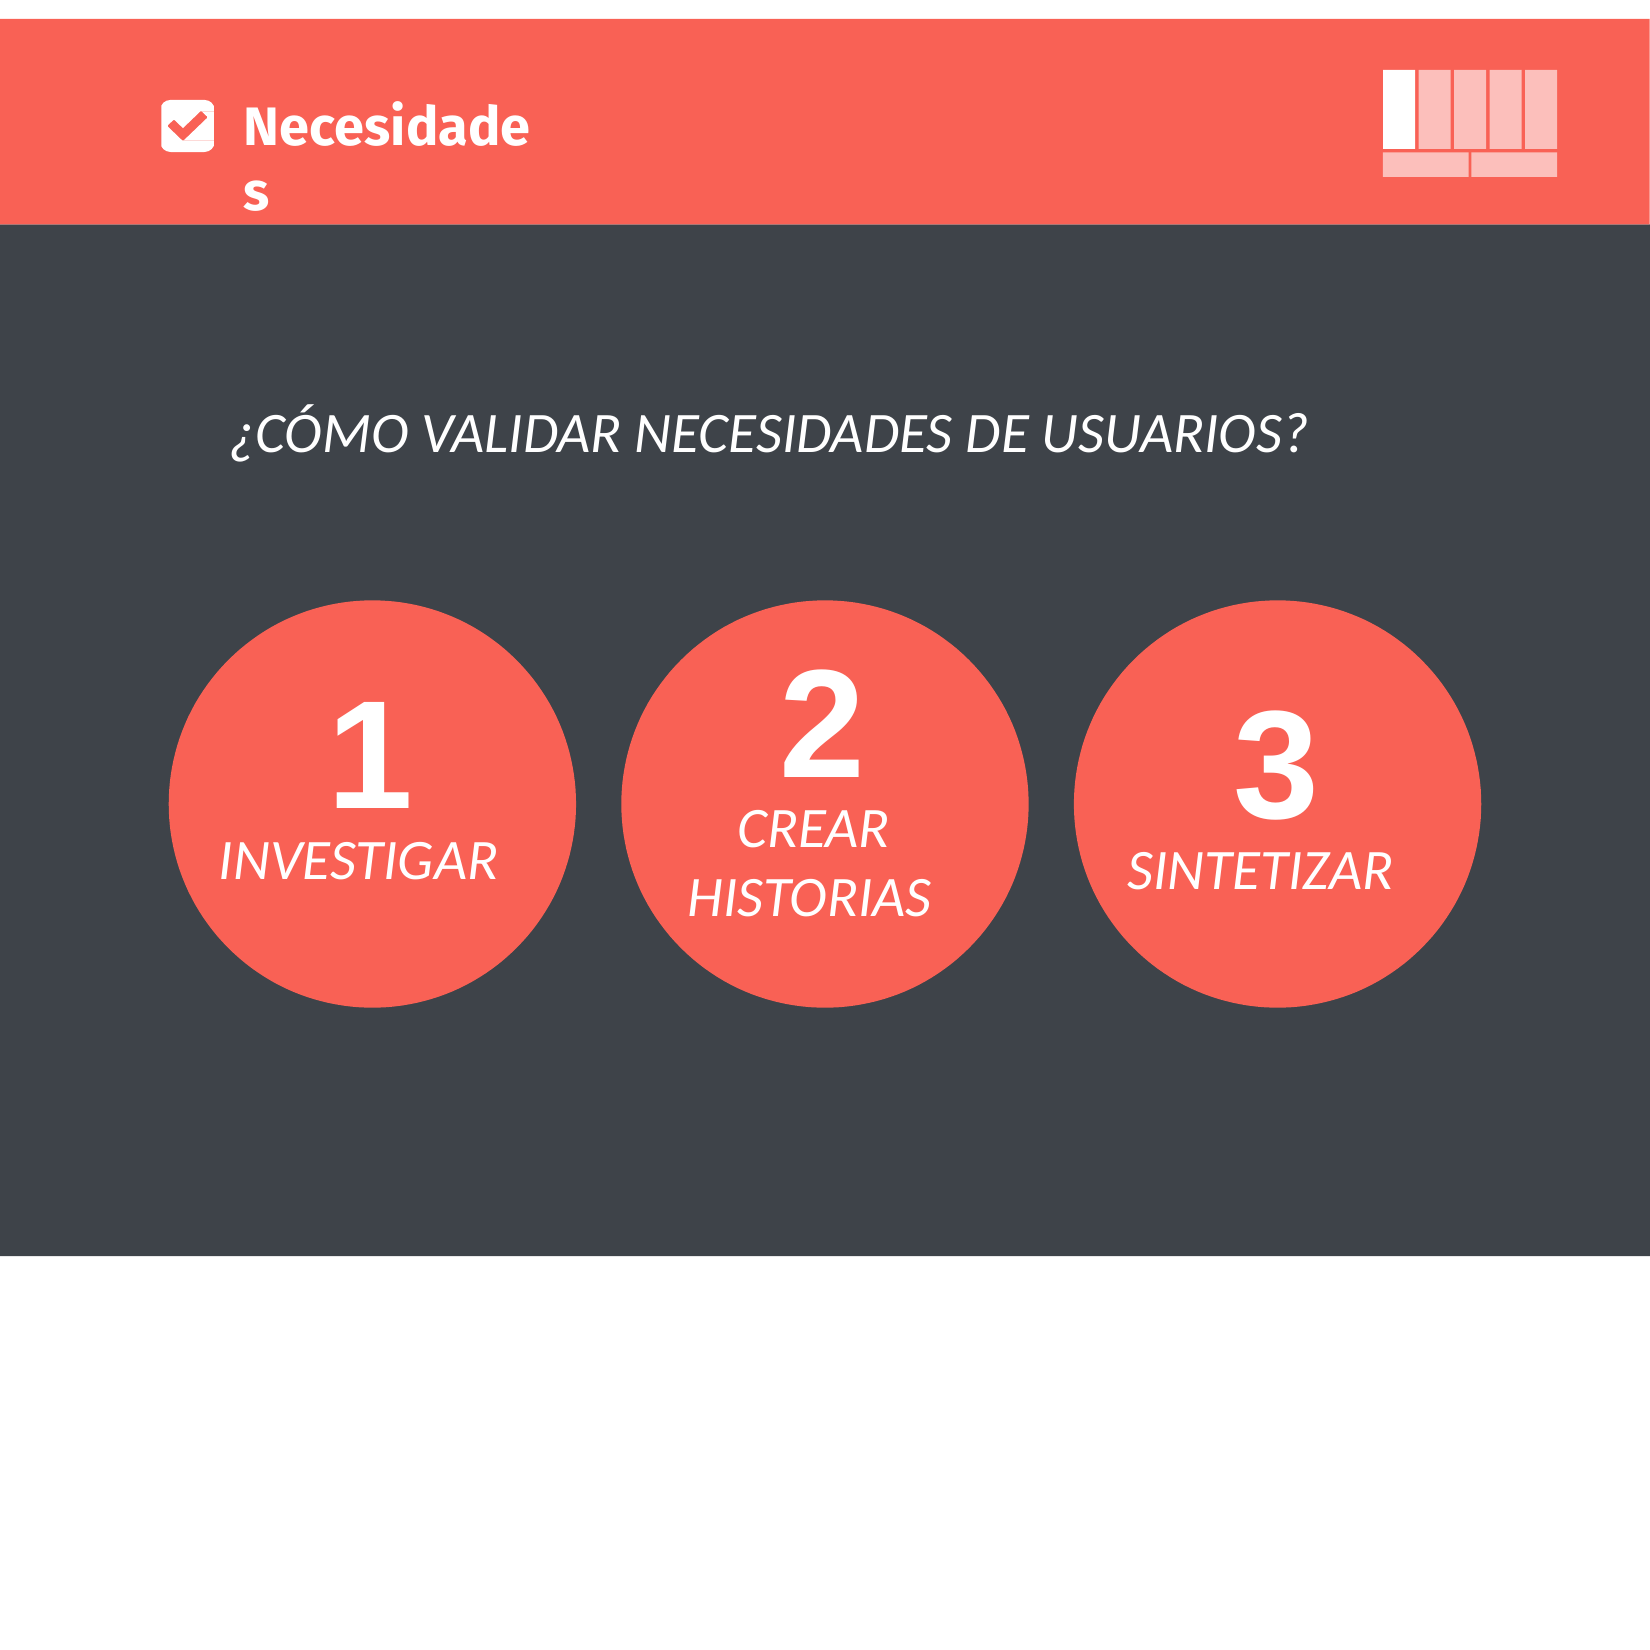

Necesidades

# ¿CÓMO VALIDAR NECESIDADES DE USUARIOS?

2
1
3
CREAR  HISTORIAS
INVESTIGAR
SINTETIZAR